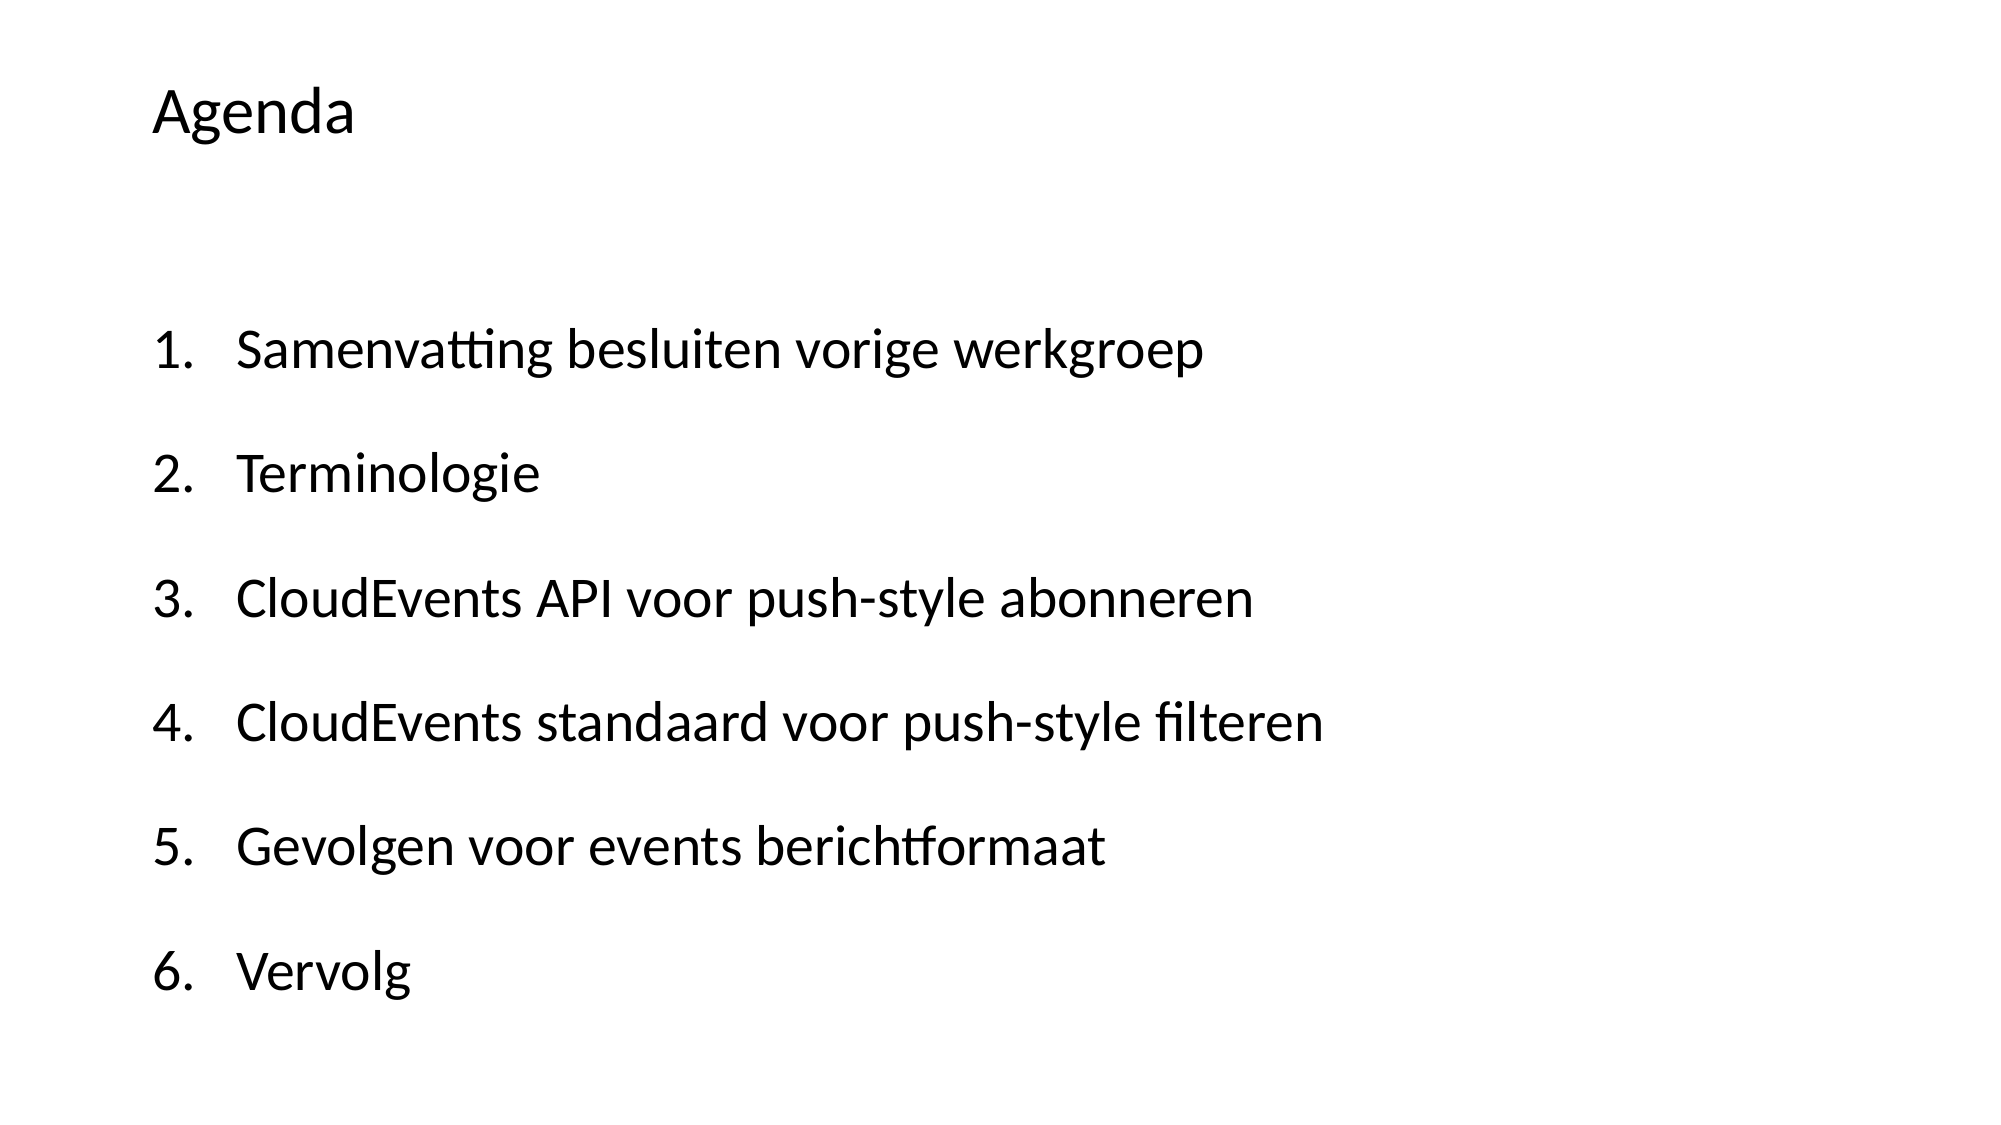

# Agenda

Samenvatting besluiten vorige werkgroep
Terminologie
CloudEvents API voor push-style abonneren
CloudEvents standaard voor push-style filteren
Gevolgen voor events berichtformaat
Vervolg